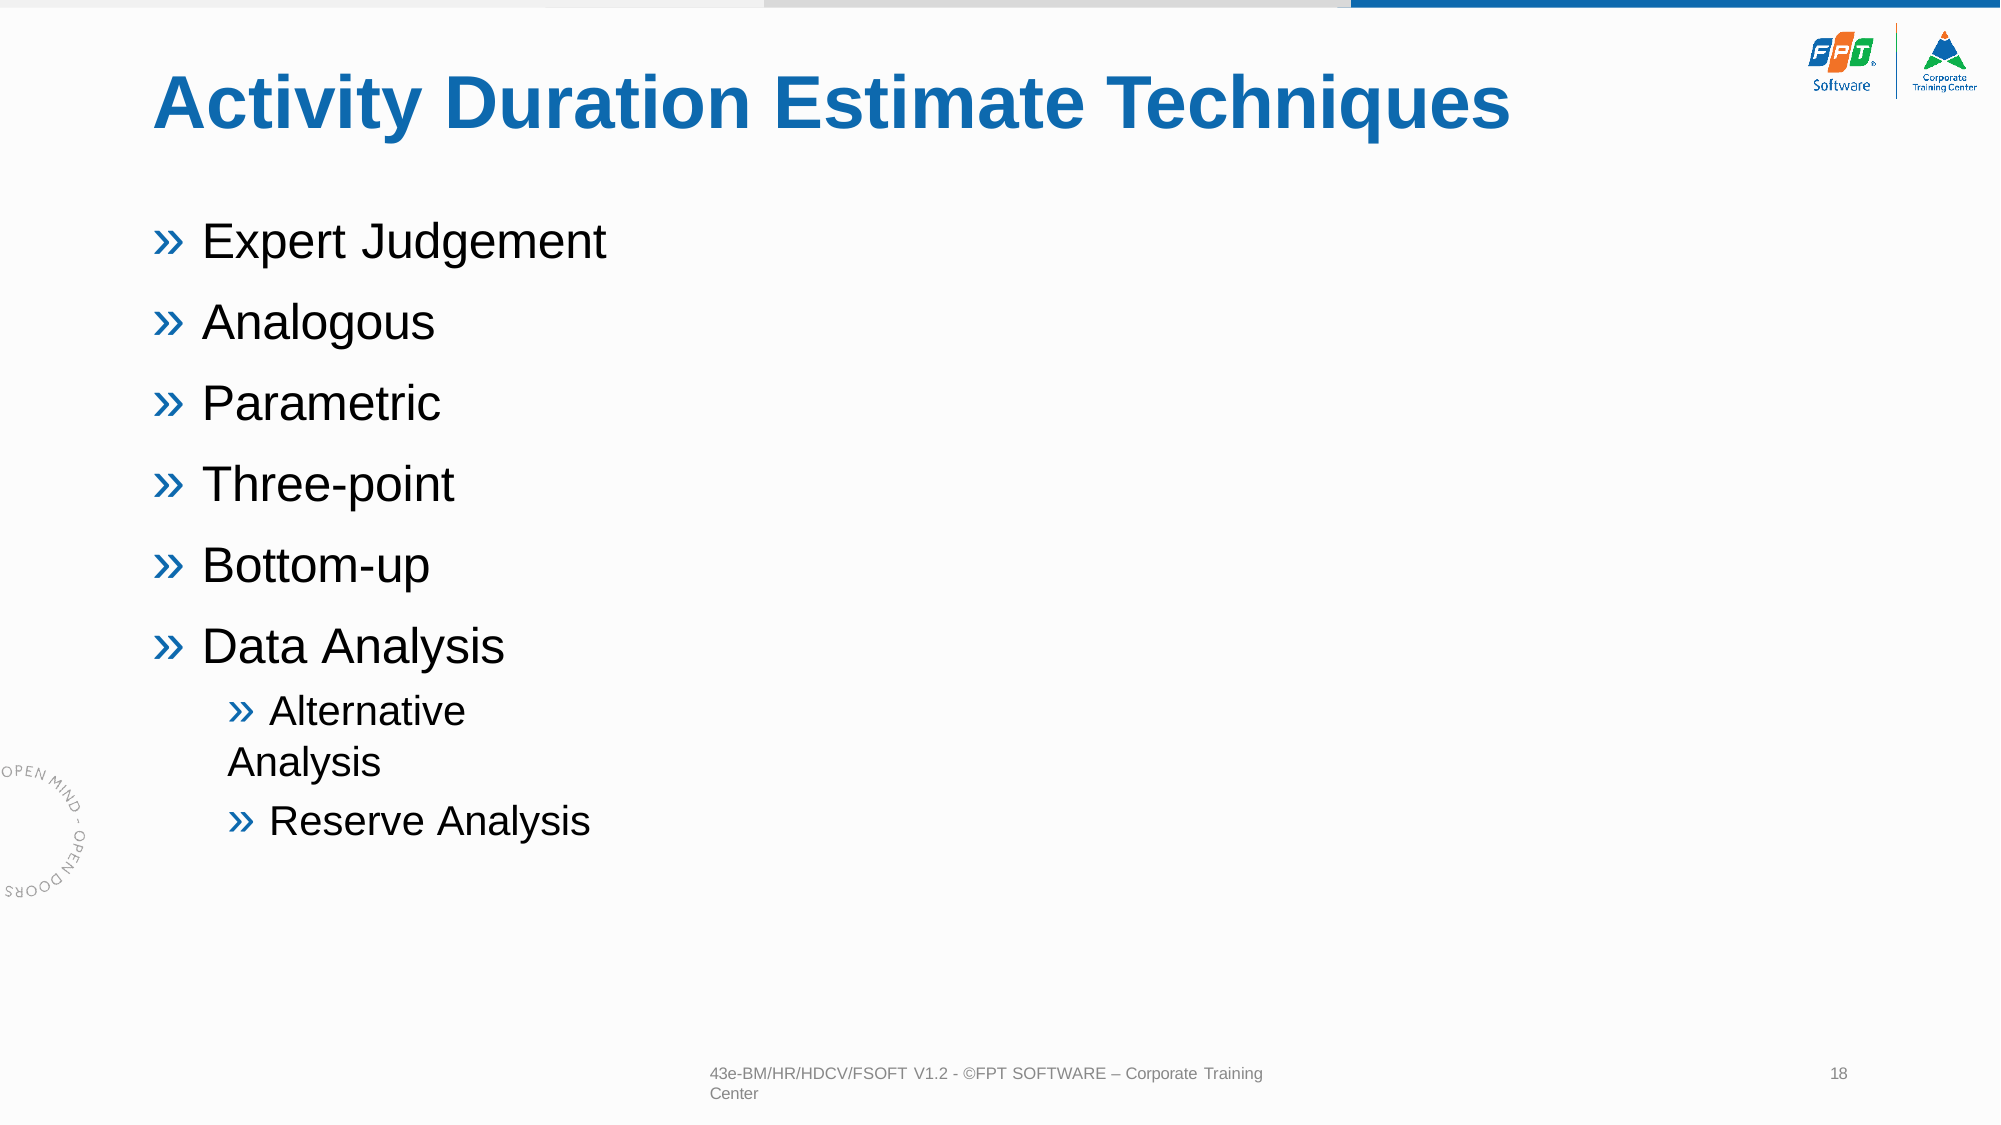

# Activity Duration Estimate Techniques
» Expert Judgement
» Analogous
» Parametric
» Three-point
» Bottom-up
» Data Analysis
» Alternative Analysis
» Reserve Analysis
43e-BM/HR/HDCV/FSOFT V1.2 - ©FPT SOFTWARE – Corporate Training Center
18